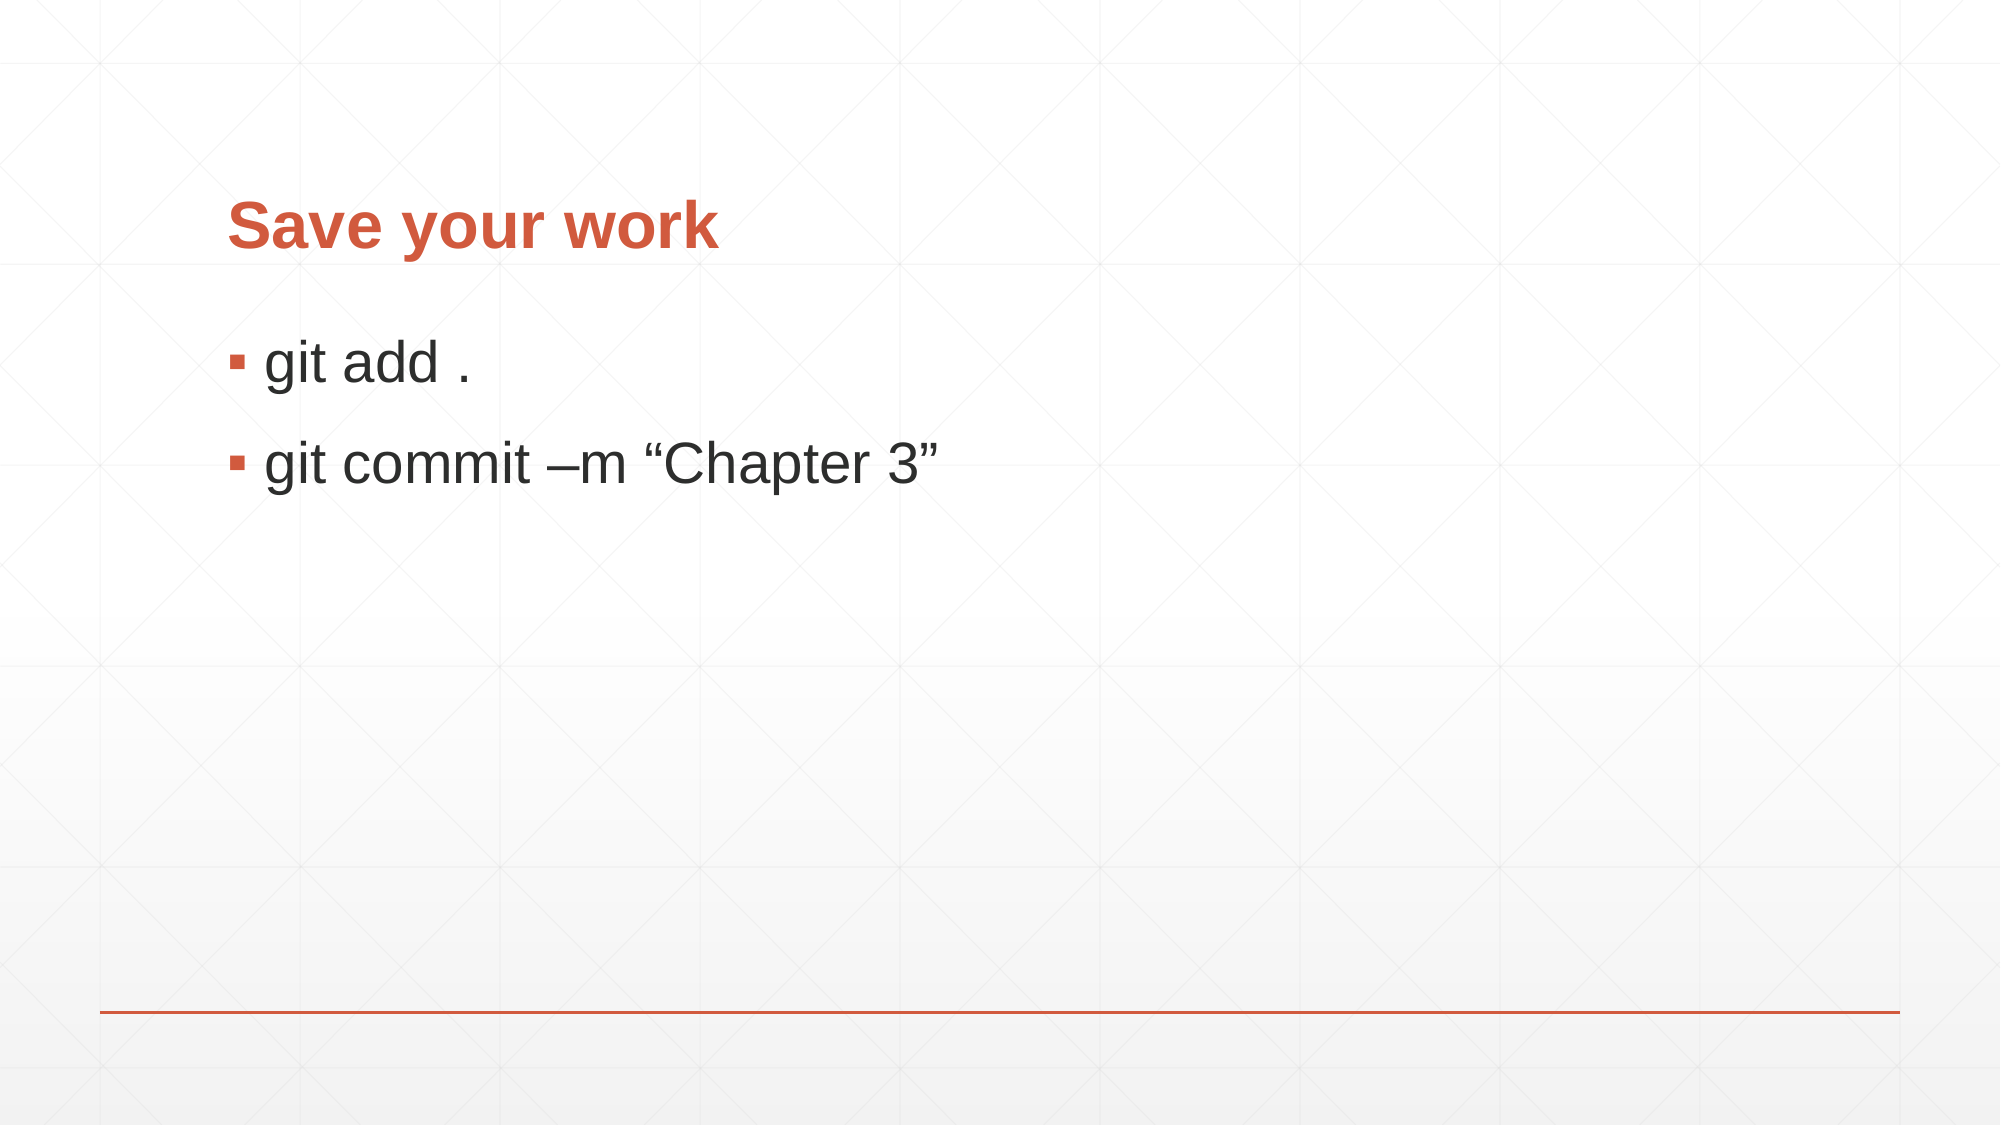

# Save your work
git add .
git commit –m “Chapter 3”